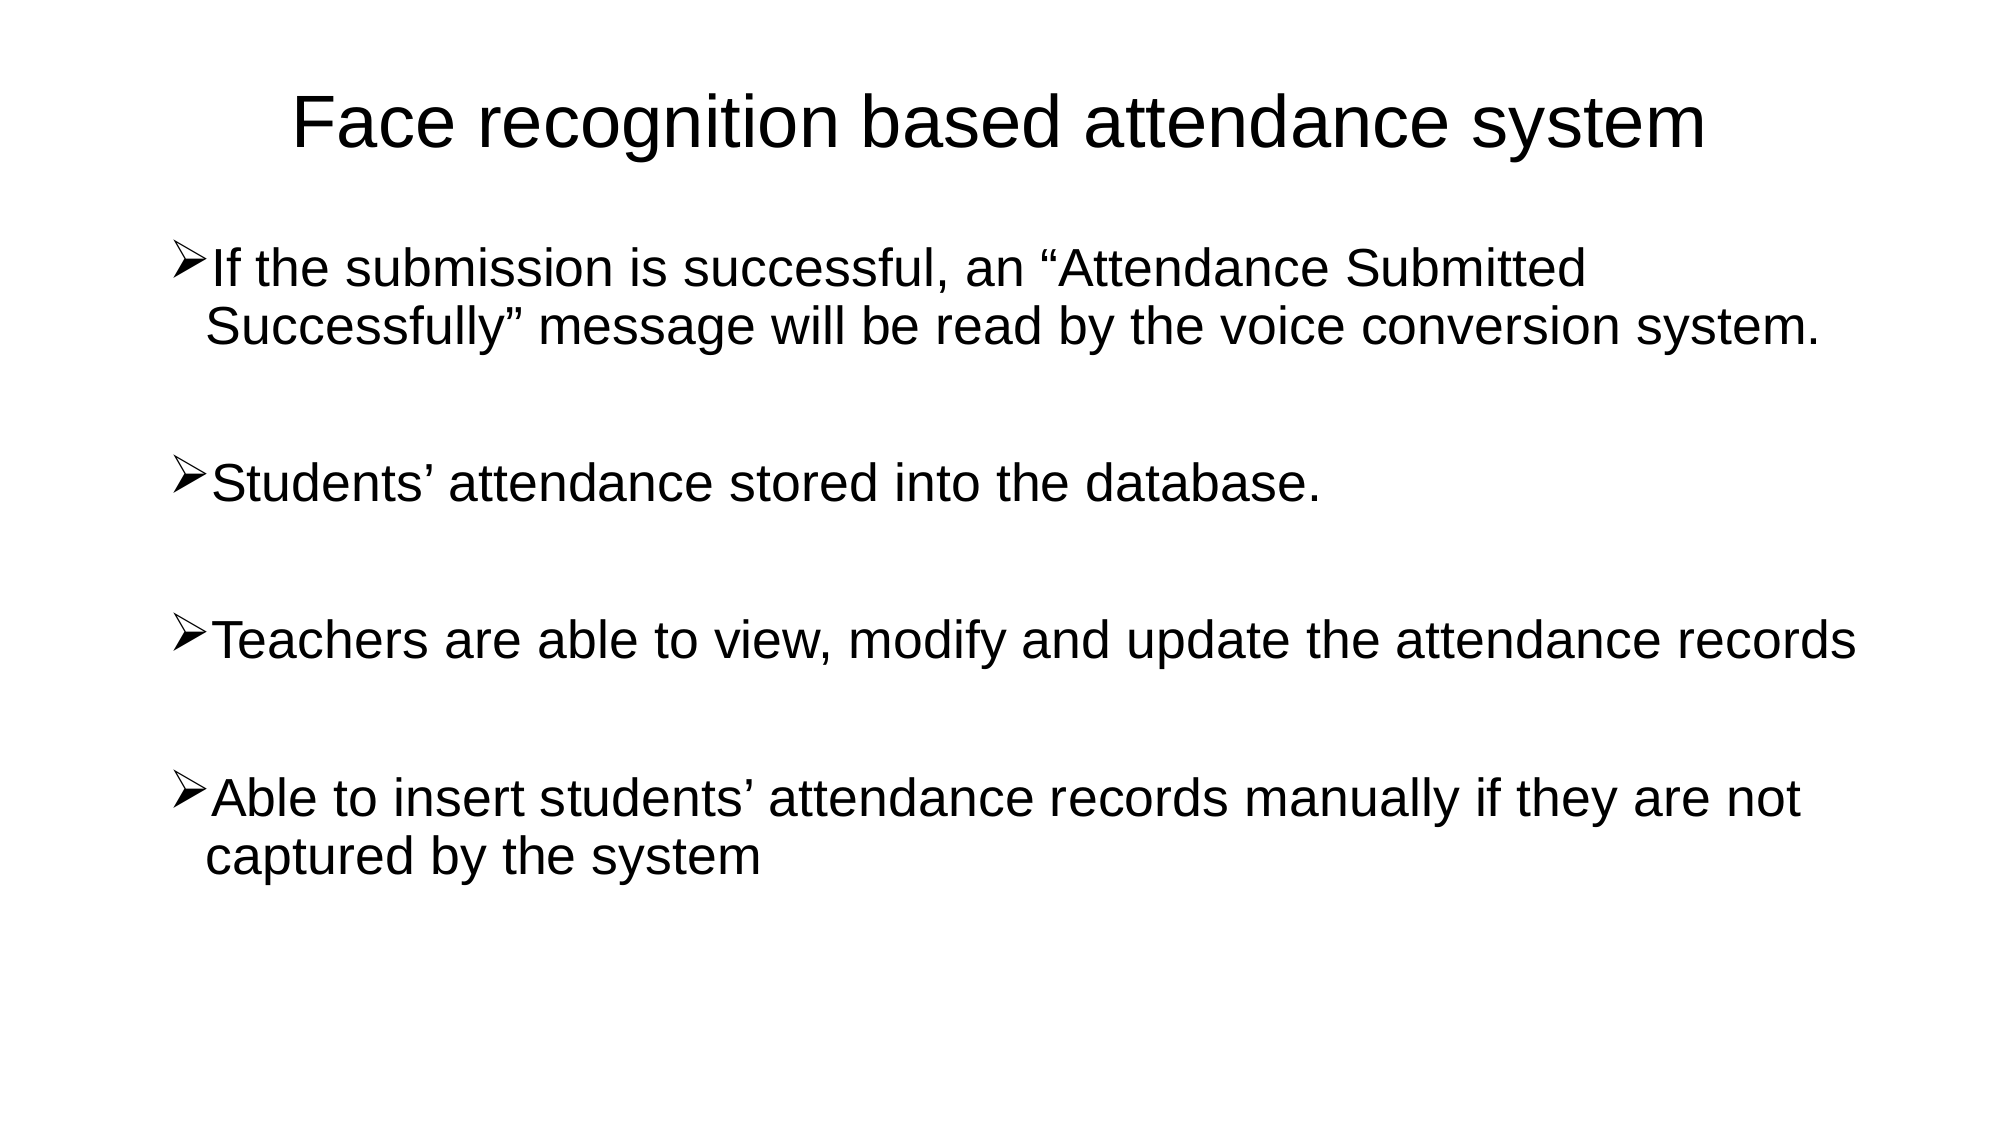

# Face recognition based attendance system
If the submission is successful, an “Attendance Submitted Successfully” message will be read by the voice conversion system.

Students’ attendance stored into the database.

Teachers are able to view, modify and update the attendance records

Able to insert students’ attendance records manually if they are not captured by the system